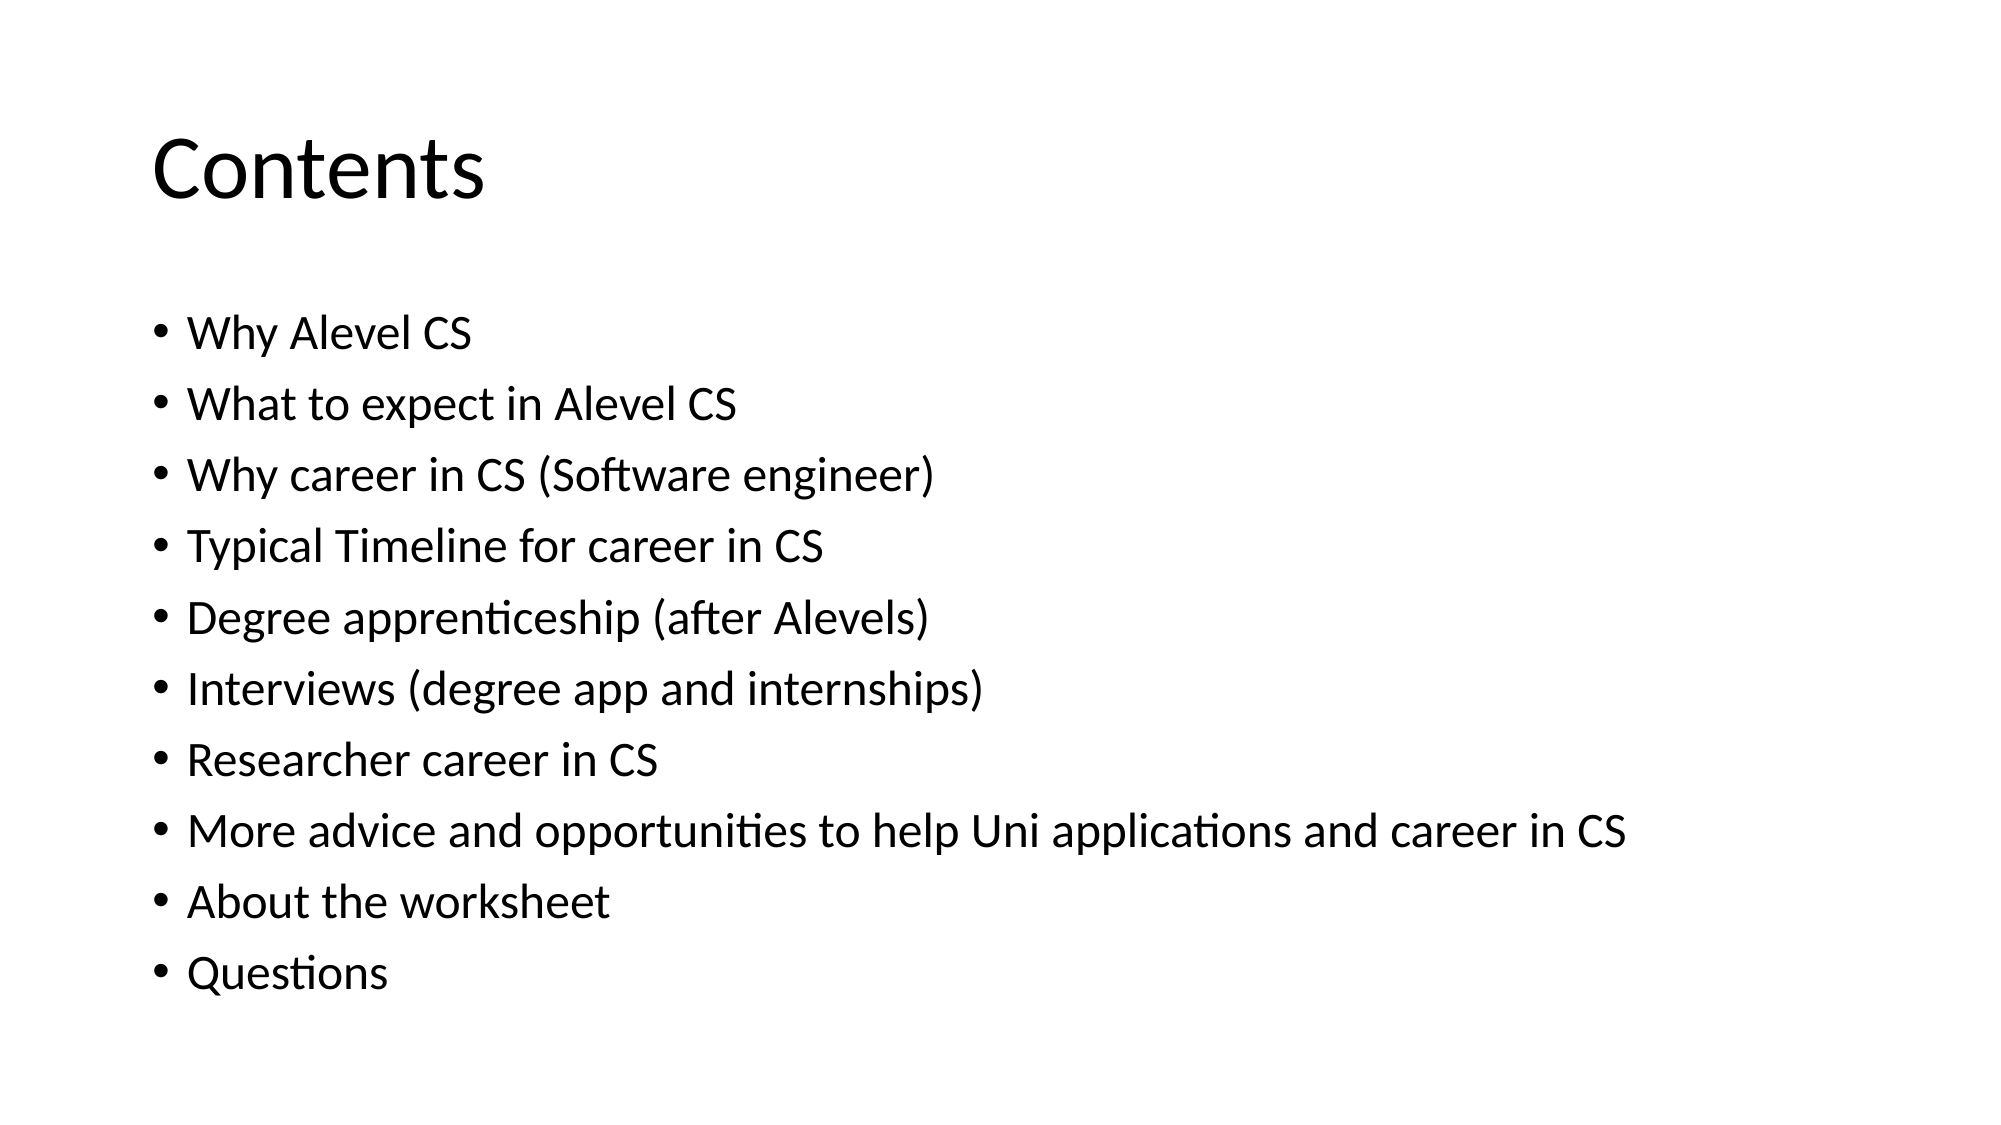

# Contents
Why Alevel CS
What to expect in Alevel CS
Why career in CS (Software engineer)
Typical Timeline for career in CS
Degree apprenticeship (after Alevels)
Interviews (degree app and internships)
Researcher career in CS
More advice and opportunities to help Uni applications and career in CS
About the worksheet
Questions